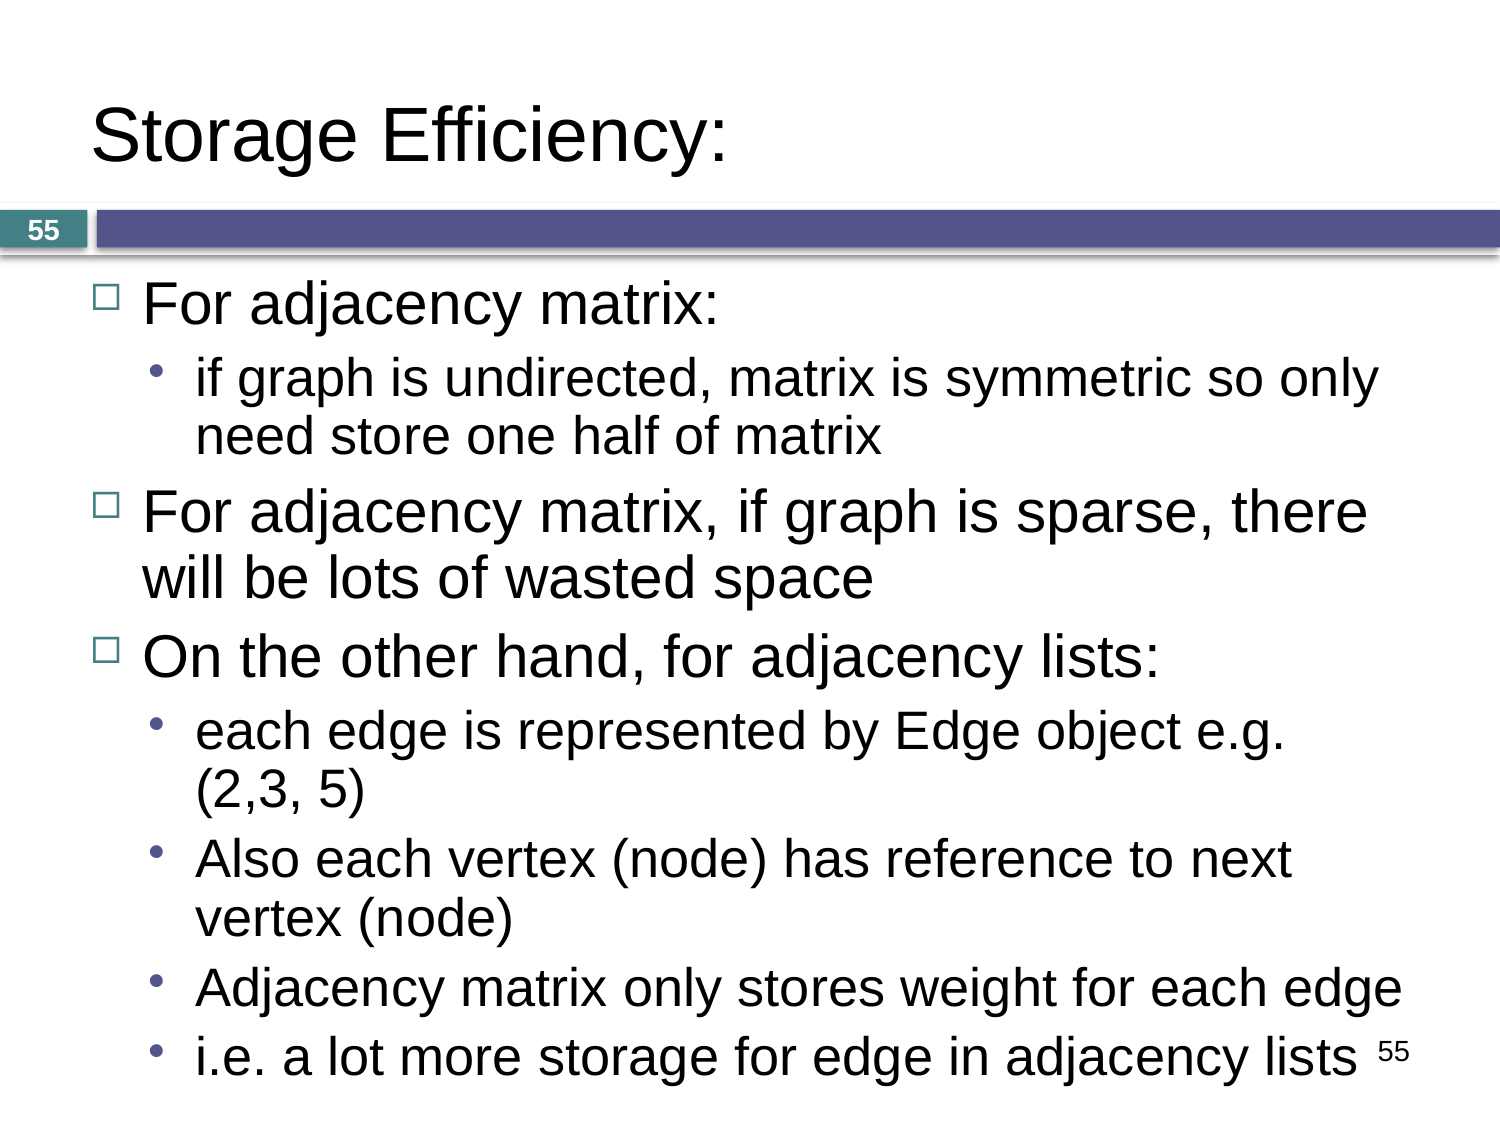

Storage Efficiency:

For adjacency matrix:
if graph is undirected, matrix is symmetric so only need store one half of matrix
For adjacency matrix, if graph is sparse, there will be lots of wasted space
On the other hand, for adjacency lists:
each edge is represented by Edge object e.g. (2,3, 5)
Also each vertex (node) has reference to next vertex (node)
Adjacency matrix only stores weight for each edge
i.e. a lot more storage for edge in adjacency lists

55
55